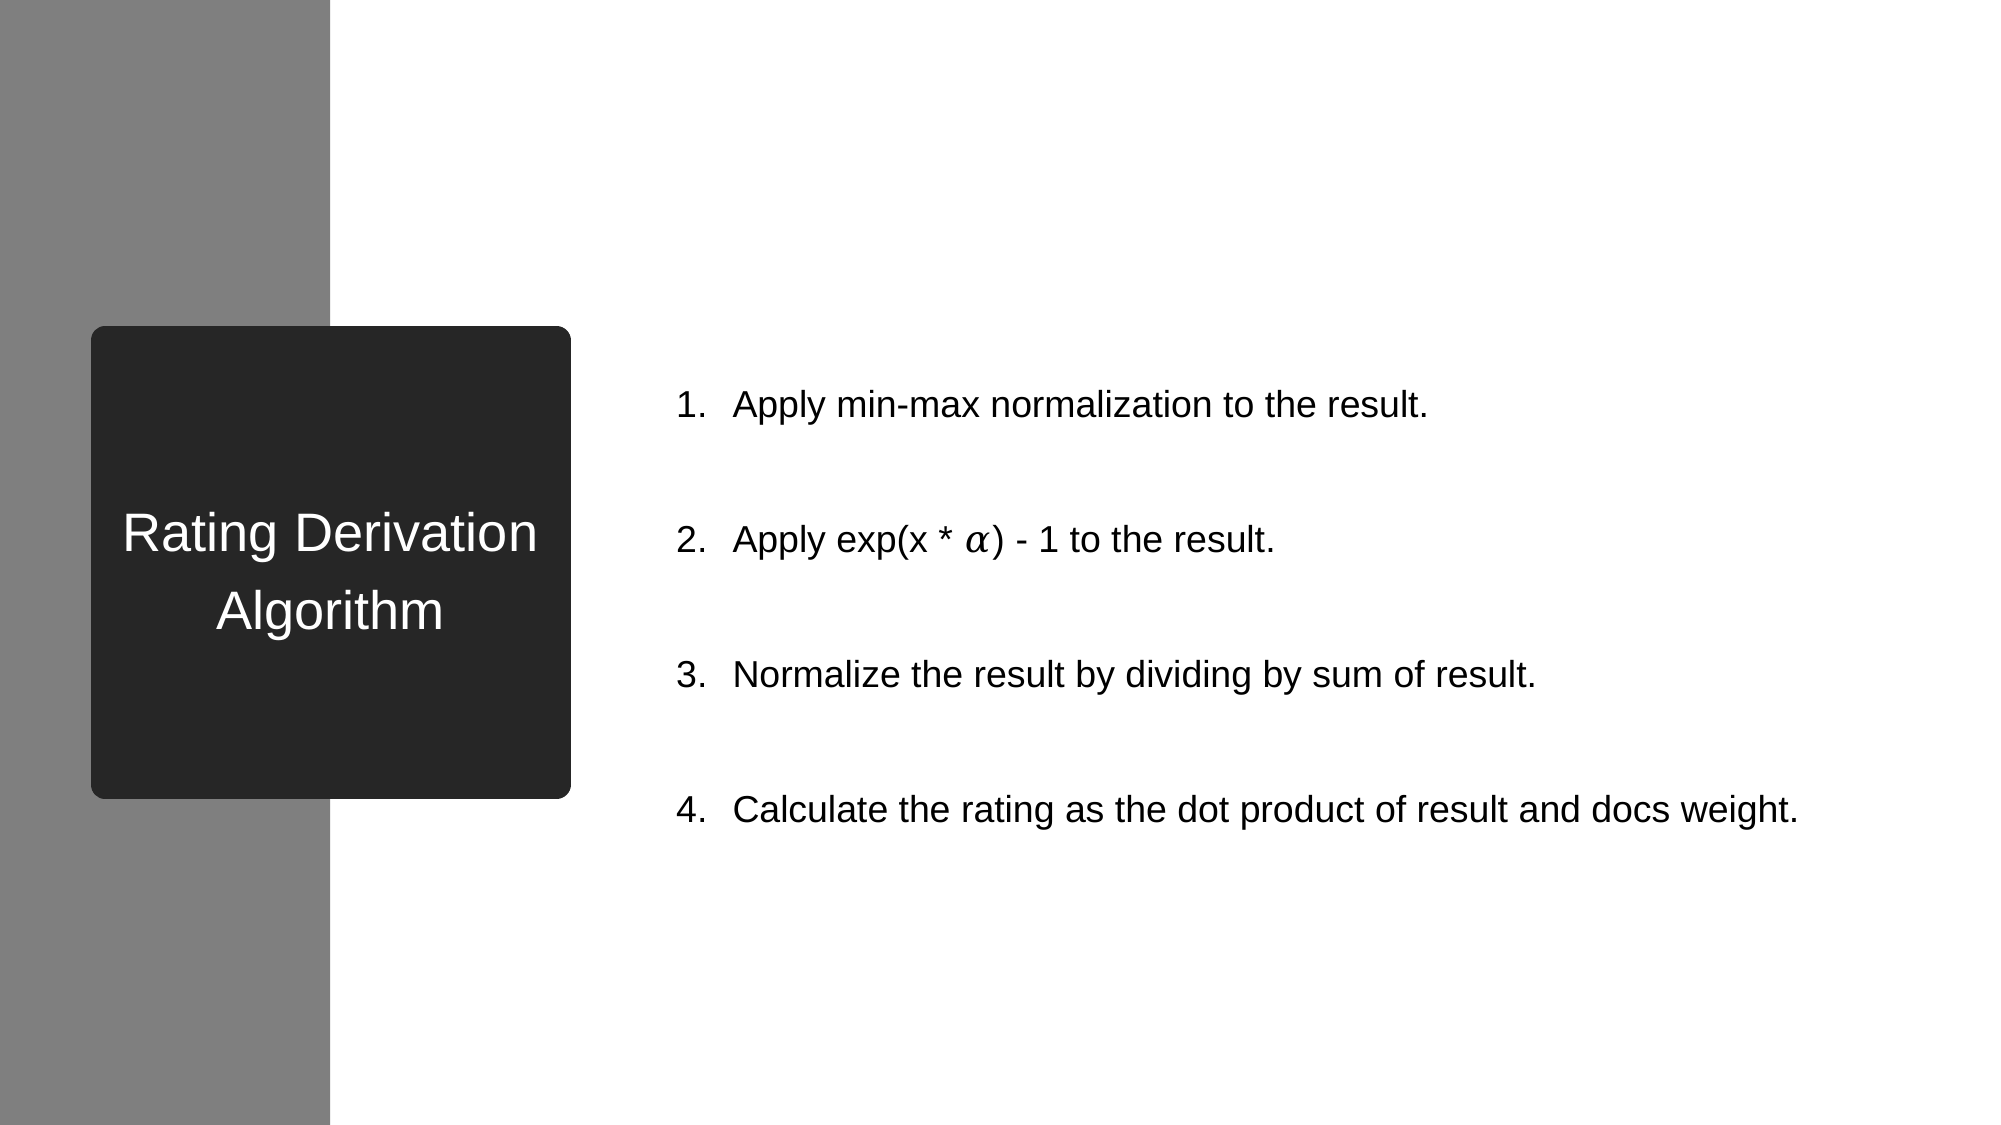

Apply min-max normalization to the result.
Apply exp(x * 𝛼) - 1 to the result.
Normalize the result by dividing by sum of result.
Calculate the rating as the dot product of result and docs weight.
# Rating Derivation Algorithm